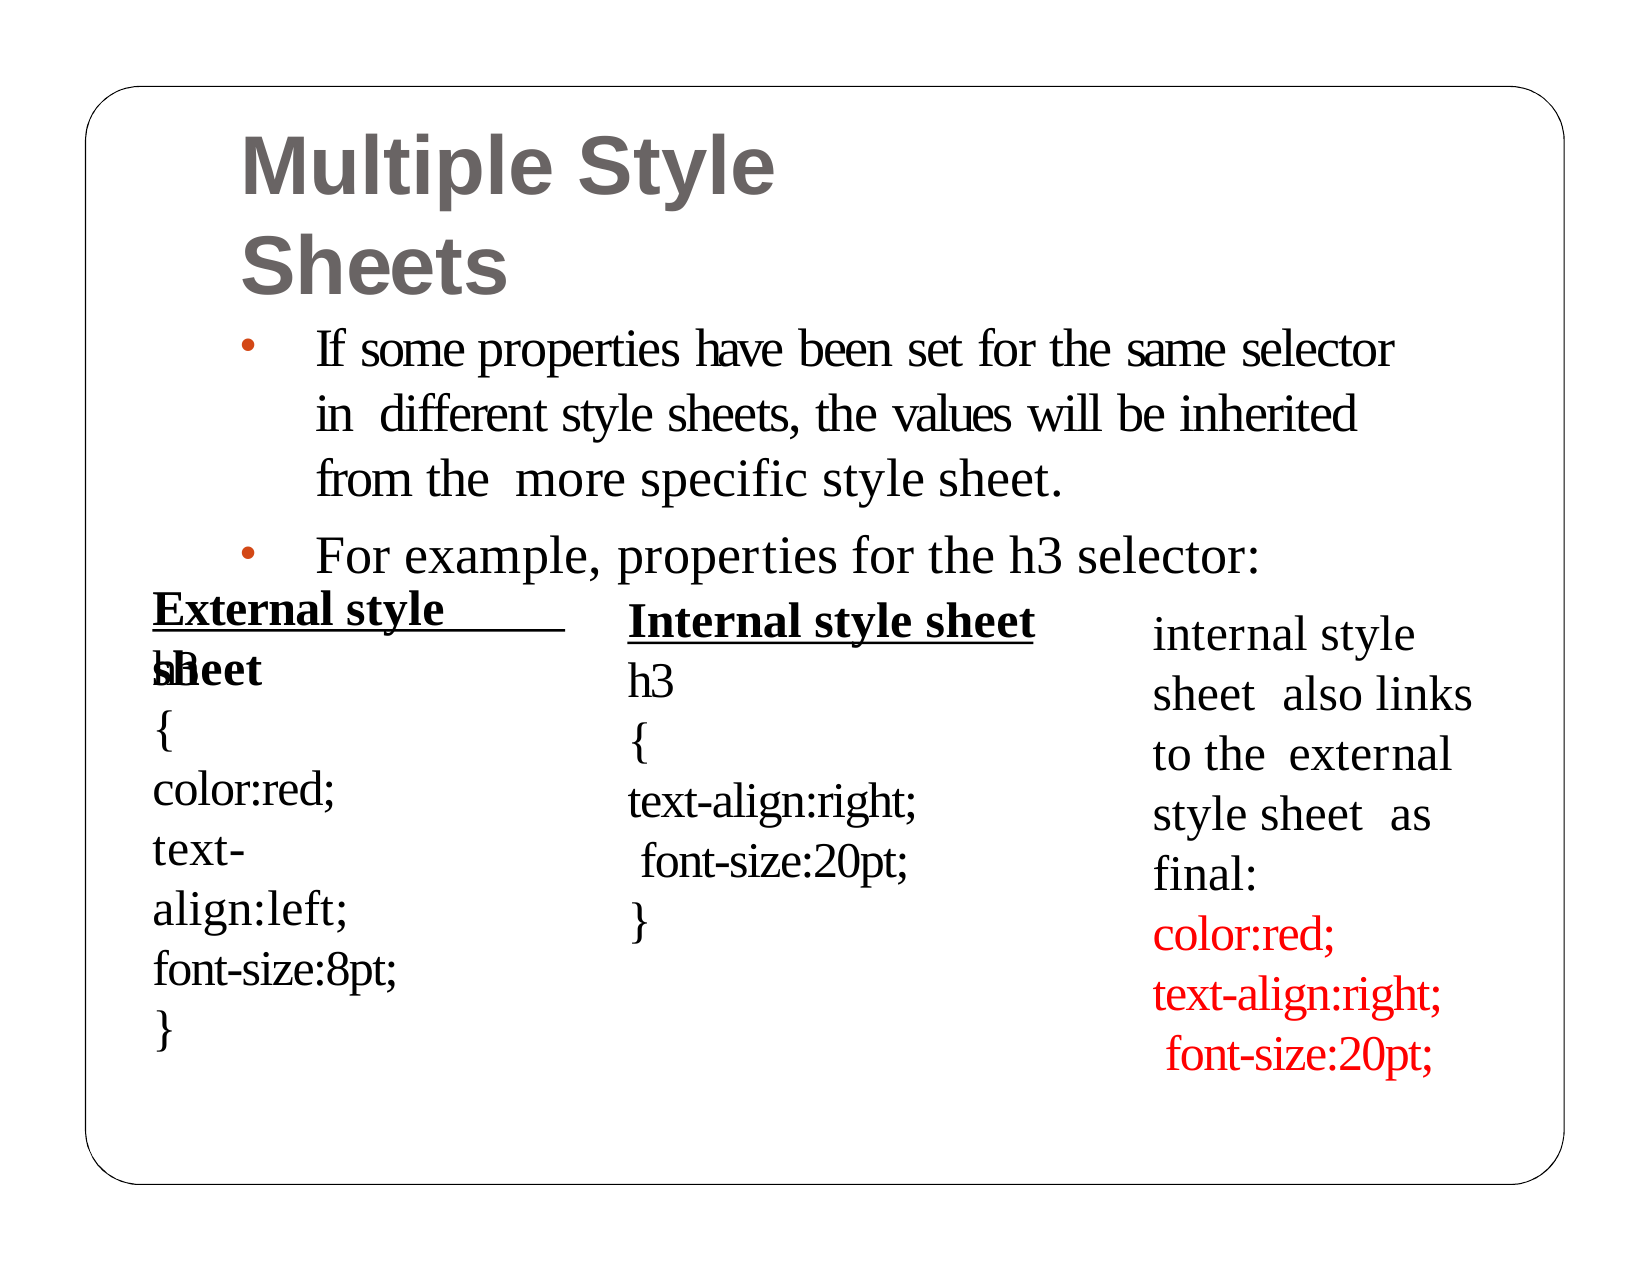

# Multiple Style Sheets
If some properties have been set for the same selector in  different style sheets, the values will be inherited from the  more specific style sheet.
For example, properties for the h3 selector:
External style sheet
Internal style sheet
internal style sheet  also links to the  external style sheet  as final:
color:red;
text-align:right;  font-size:20pt;

h3
{
color:red;  text-align:left;  font-size:8pt;
}

h3
{
text-align:right;  font-size:20pt;
}
11